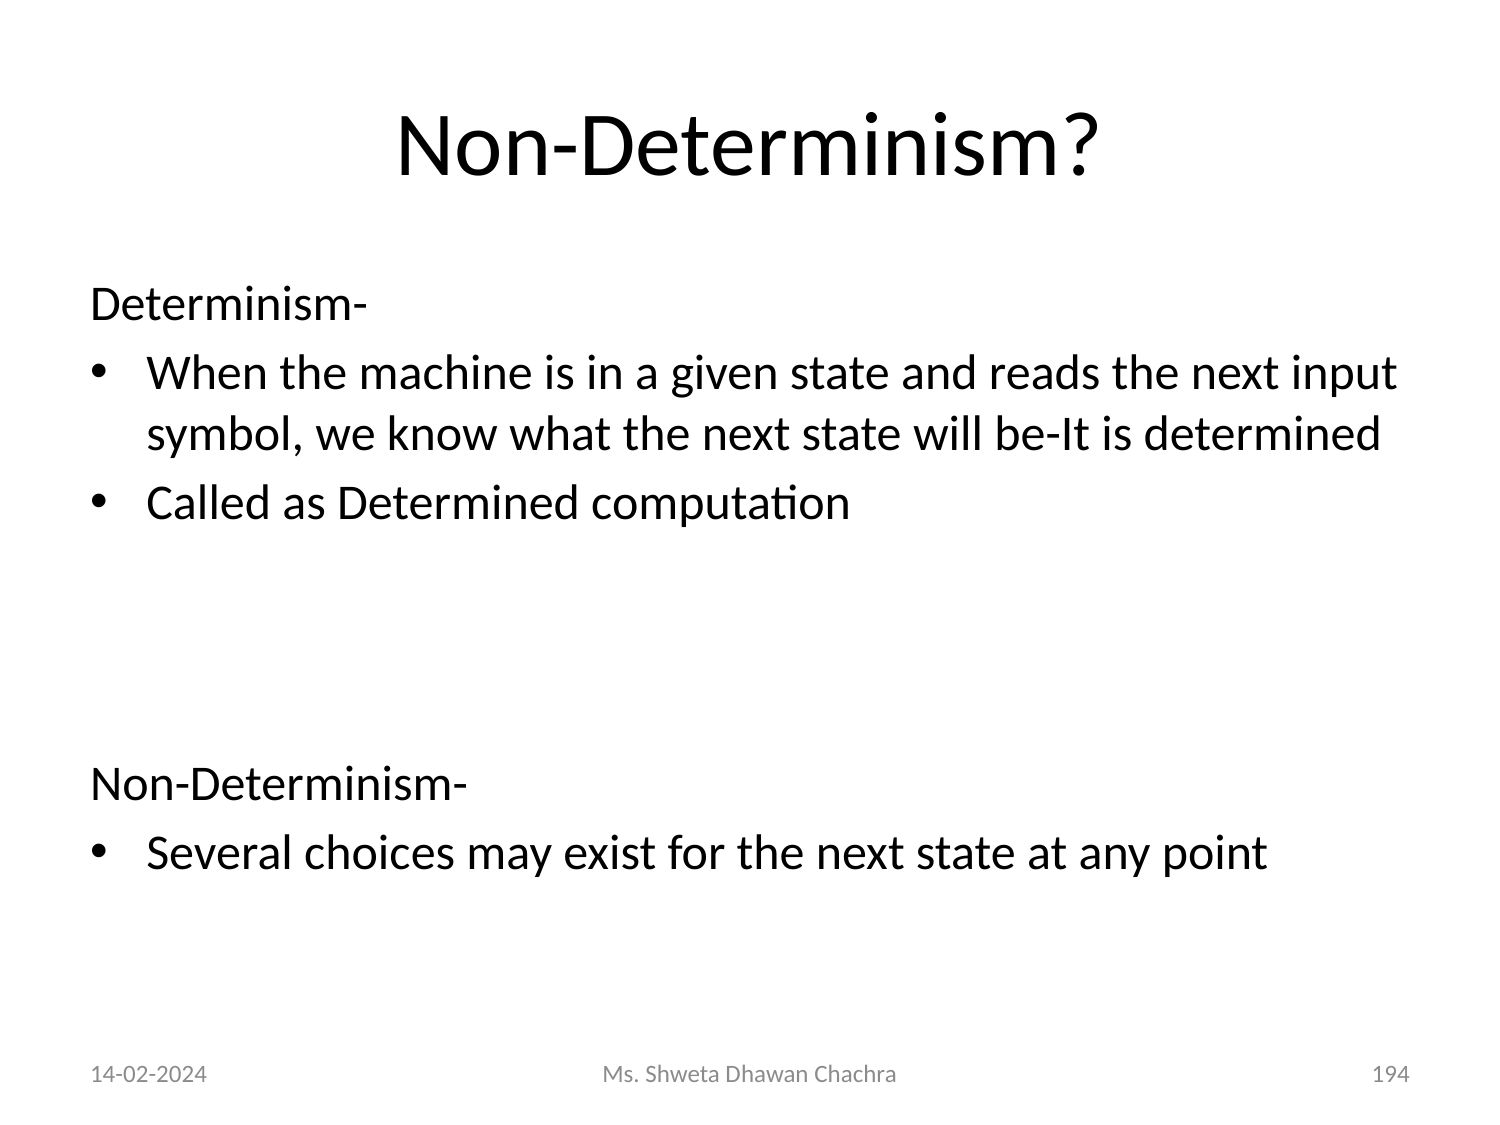

# Non-Determinism?
Determinism-
When the machine is in a given state and reads the next input symbol, we know what the next state will be-It is determined
Called as Determined computation

Non-Determinism-
Several choices may exist for the next state at any point
14-02-2024
Ms. Shweta Dhawan Chachra
194